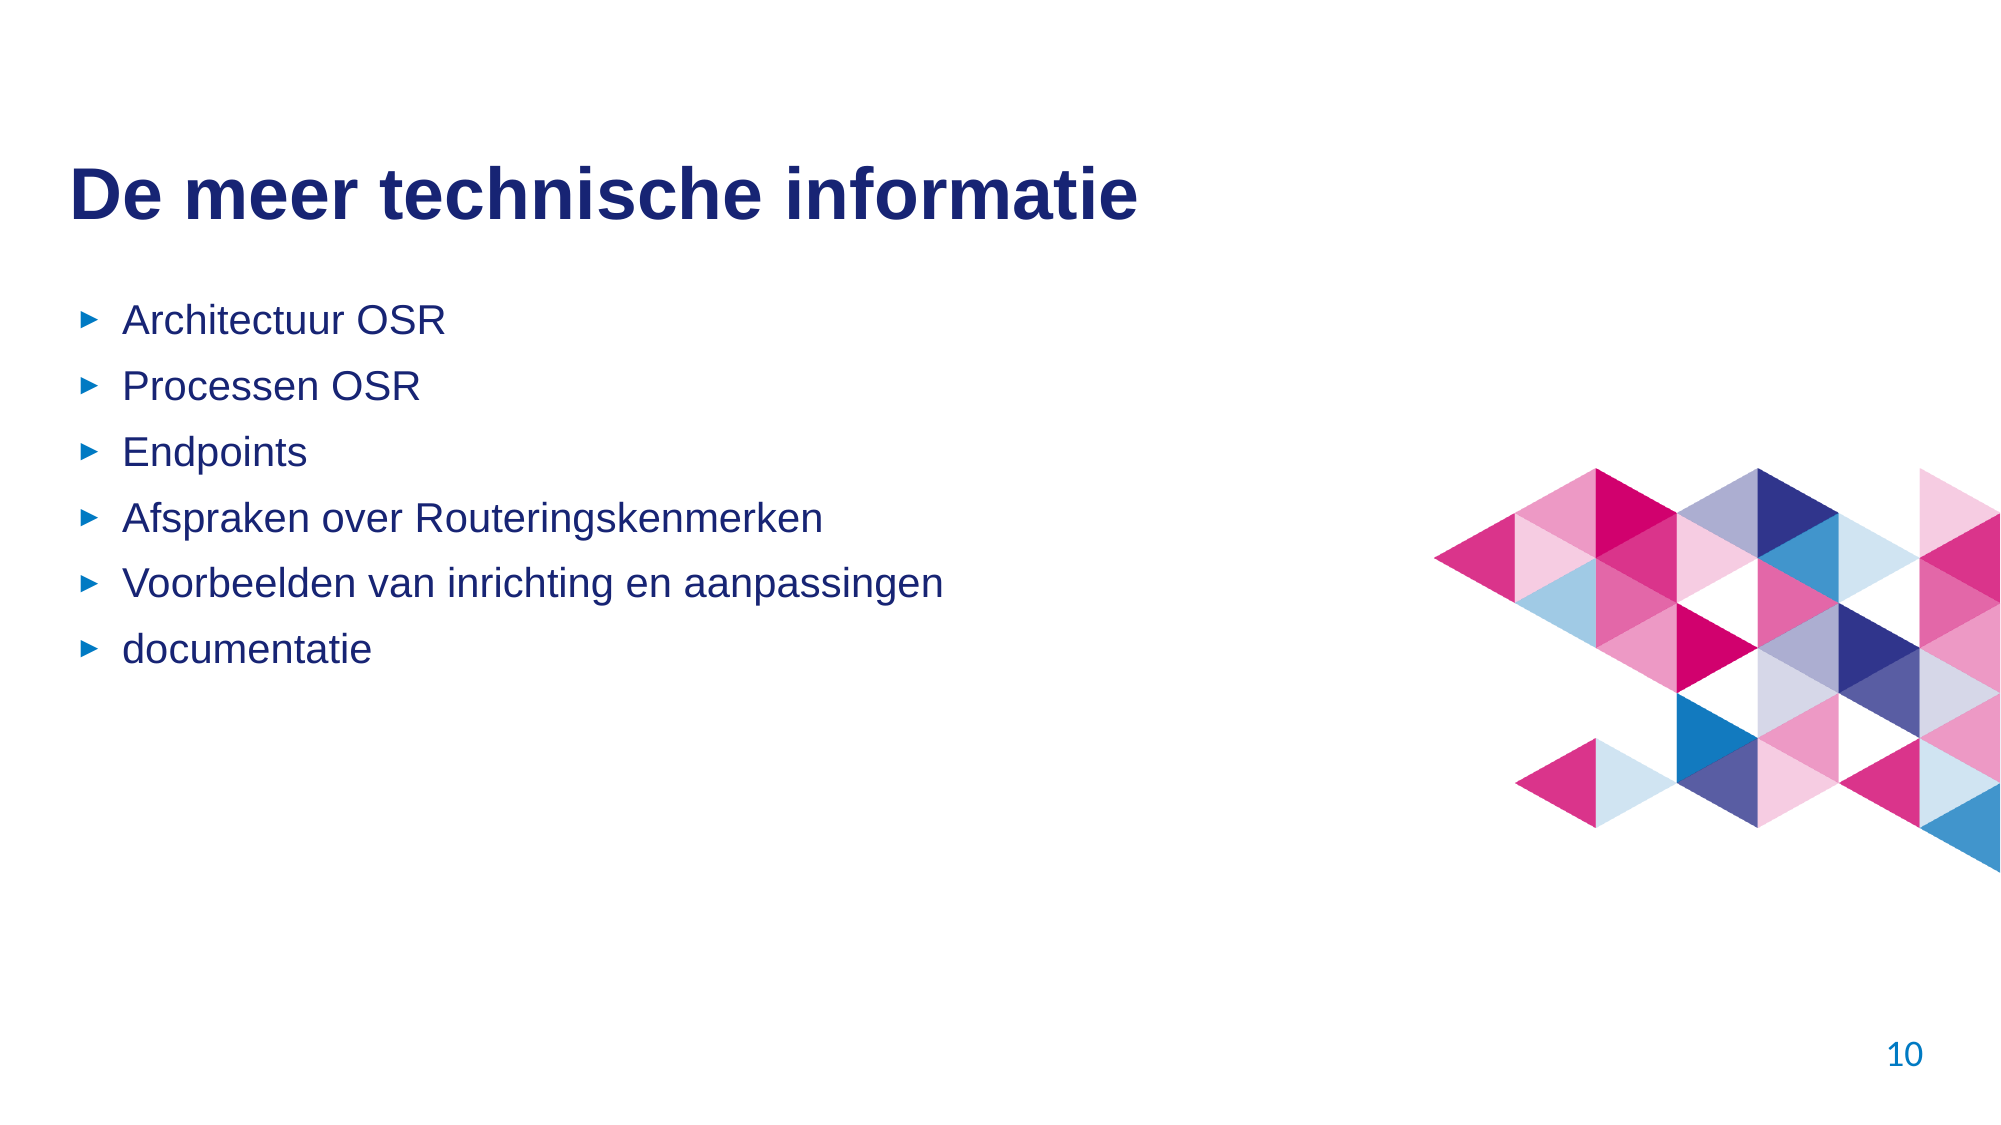

# De meer technische informatie
Architectuur OSR
Processen OSR
Endpoints
Afspraken over Routeringskenmerken
Voorbeelden van inrichting en aanpassingen
documentatie